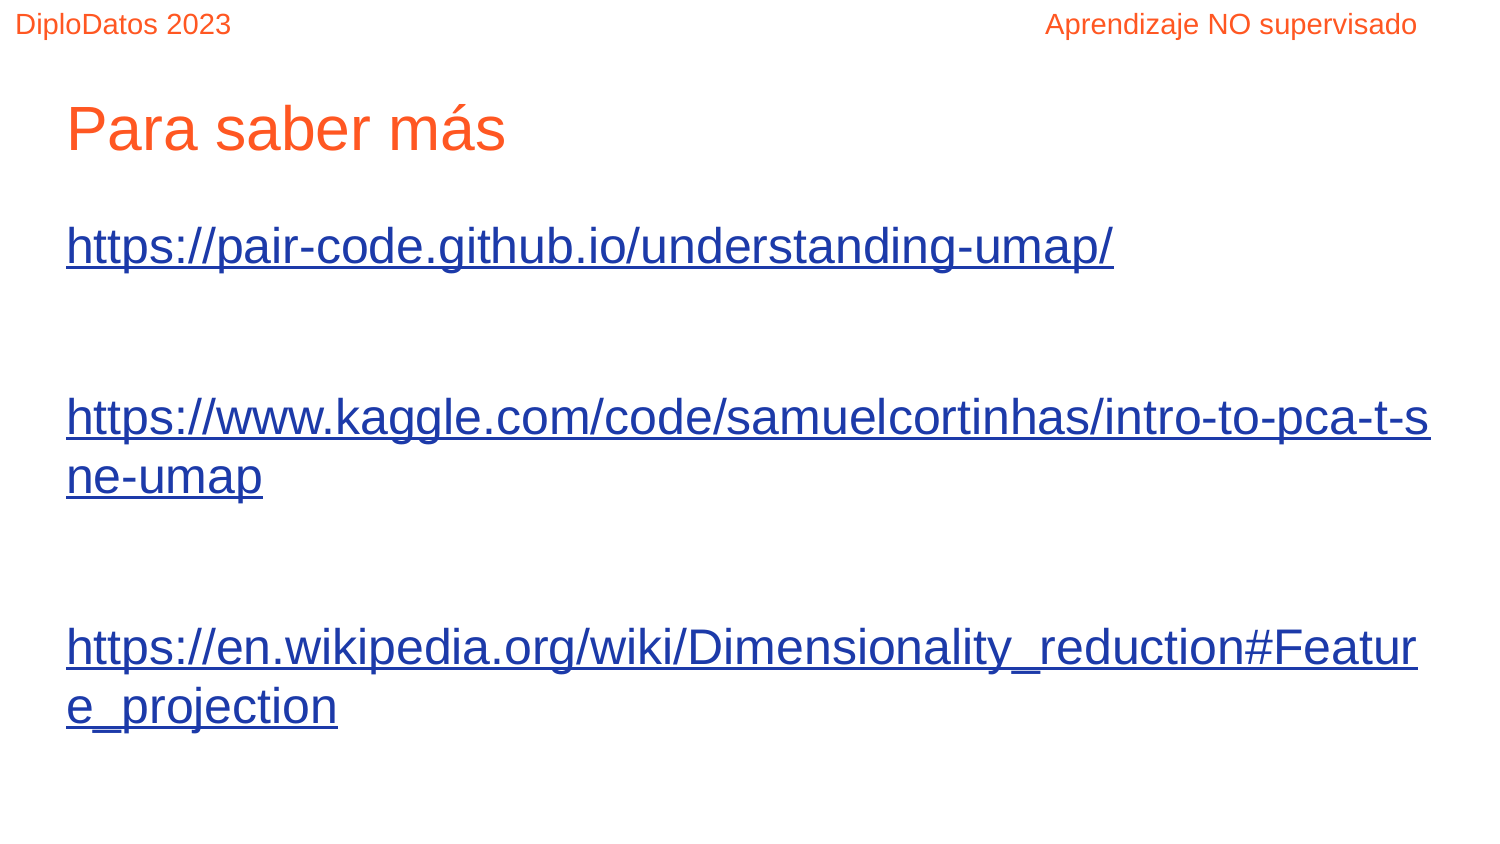

# Para saber más
https://pair-code.github.io/understanding-umap/

https://www.kaggle.com/code/samuelcortinhas/intro-to-pca-t-sne-umap

https://en.wikipedia.org/wiki/Dimensionality_reduction#Feature_projection